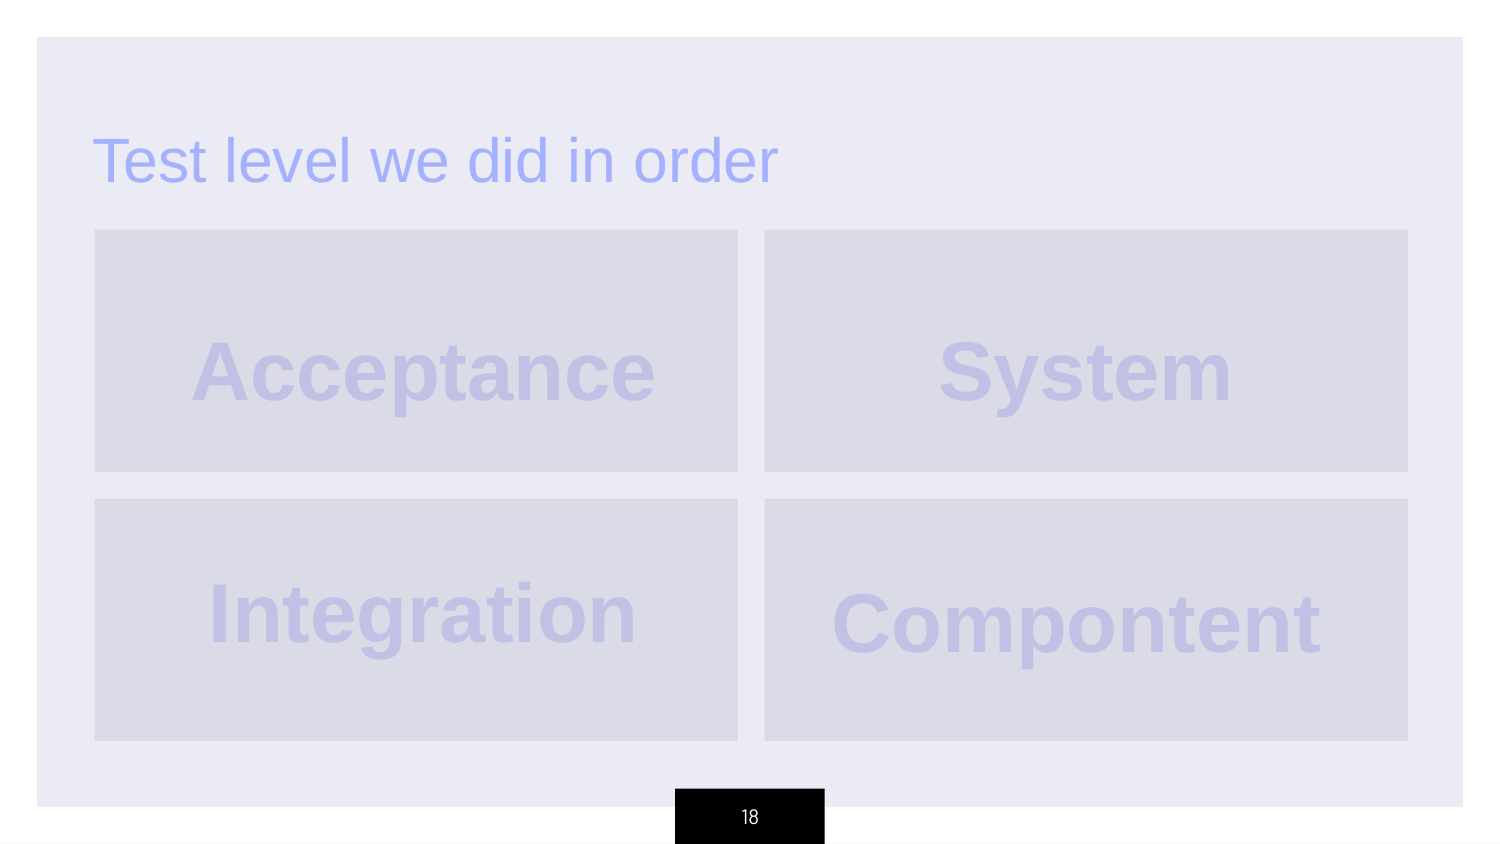

Test level we did in order

Acceptance
System

Integration
Compontent
18